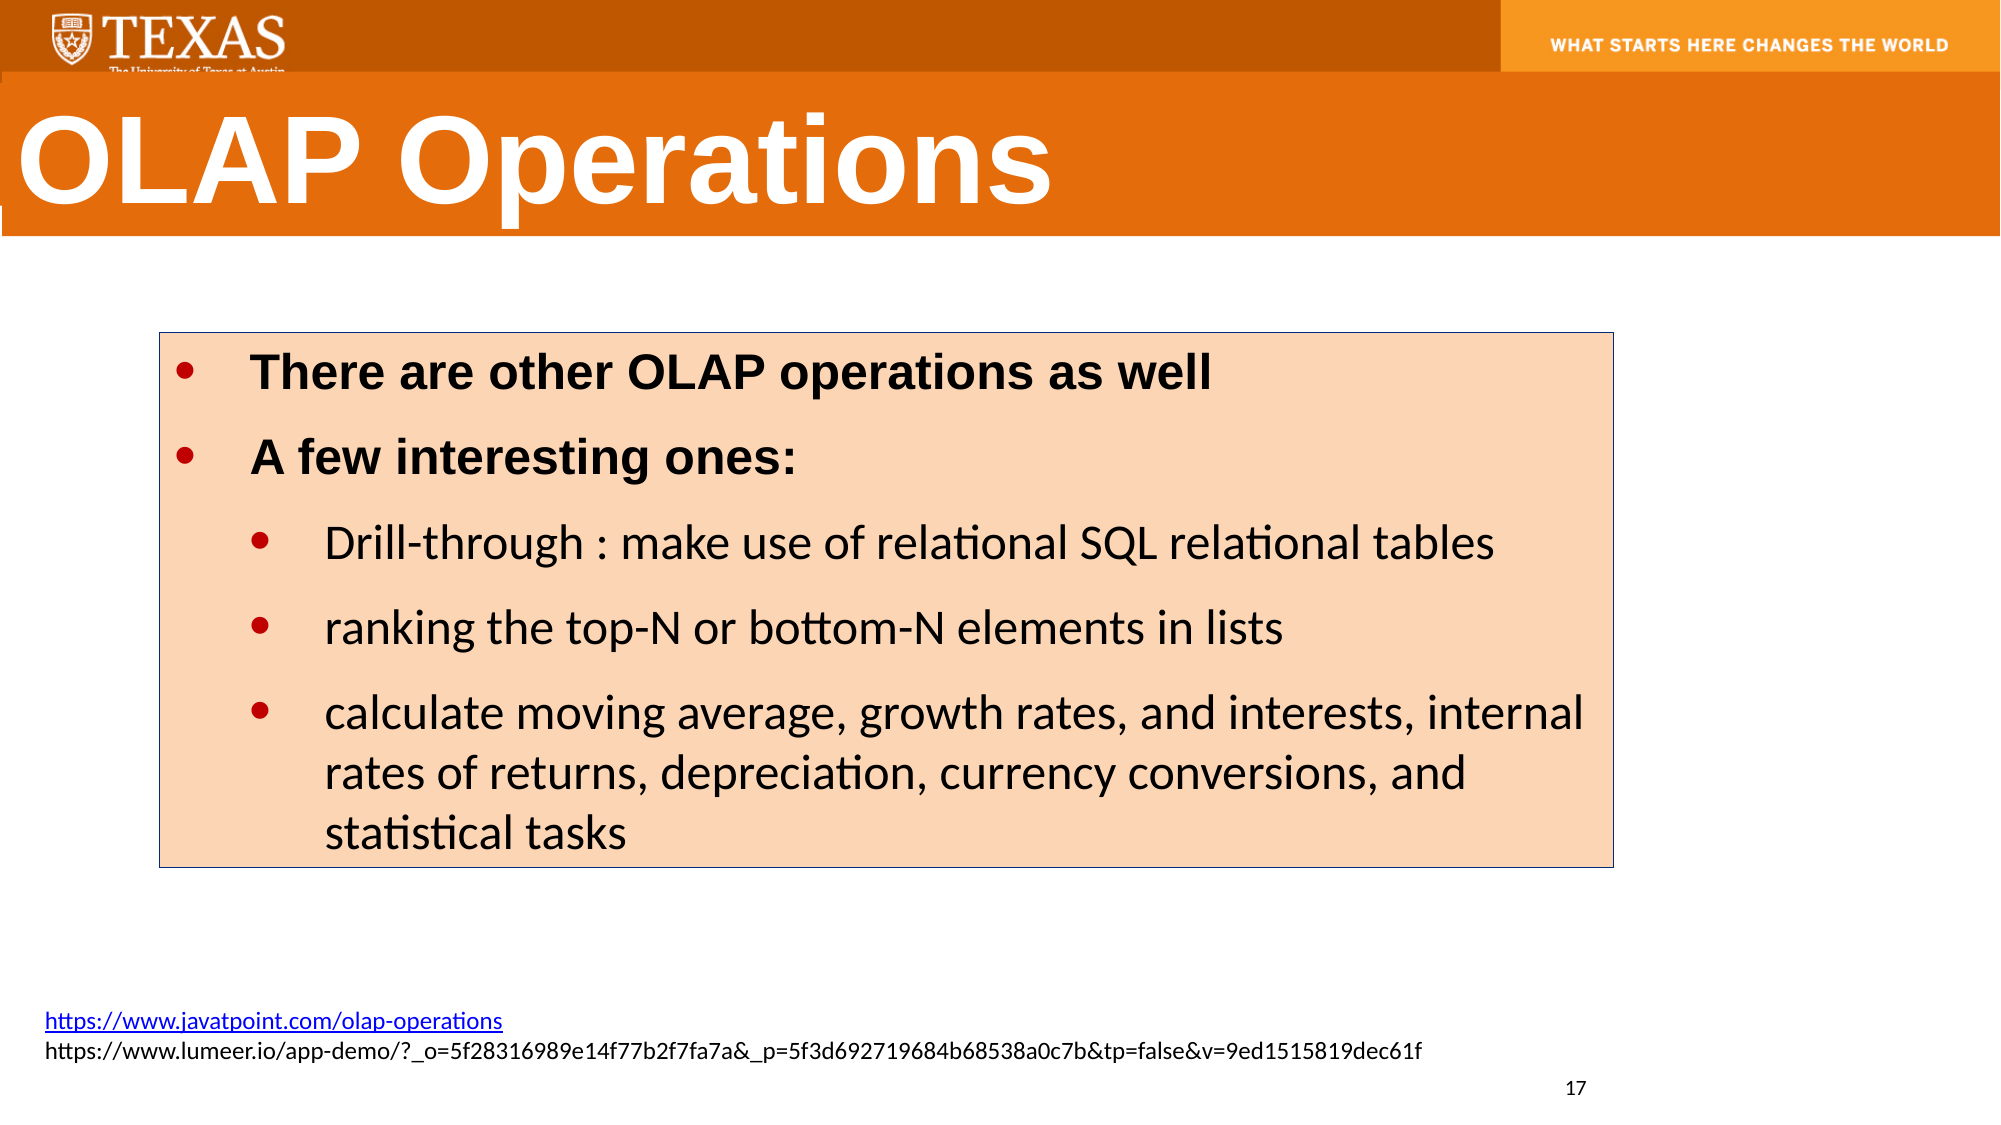

OLAP Operations

There are other OLAP operations as well
A few interesting ones:
Drill-through : make use of relational SQL relational tables
ranking the top-N or bottom-N elements in lists
calculate moving average, growth rates, and interests, internal rates of returns, depreciation, currency conversions, and statistical tasks
https://www.javatpoint.com/olap-operations
https://www.lumeer.io/app-demo/?_o=5f28316989e14f77b2f7fa7a&_p=5f3d692719684b68538a0c7b&tp=false&v=9ed1515819dec61f
17